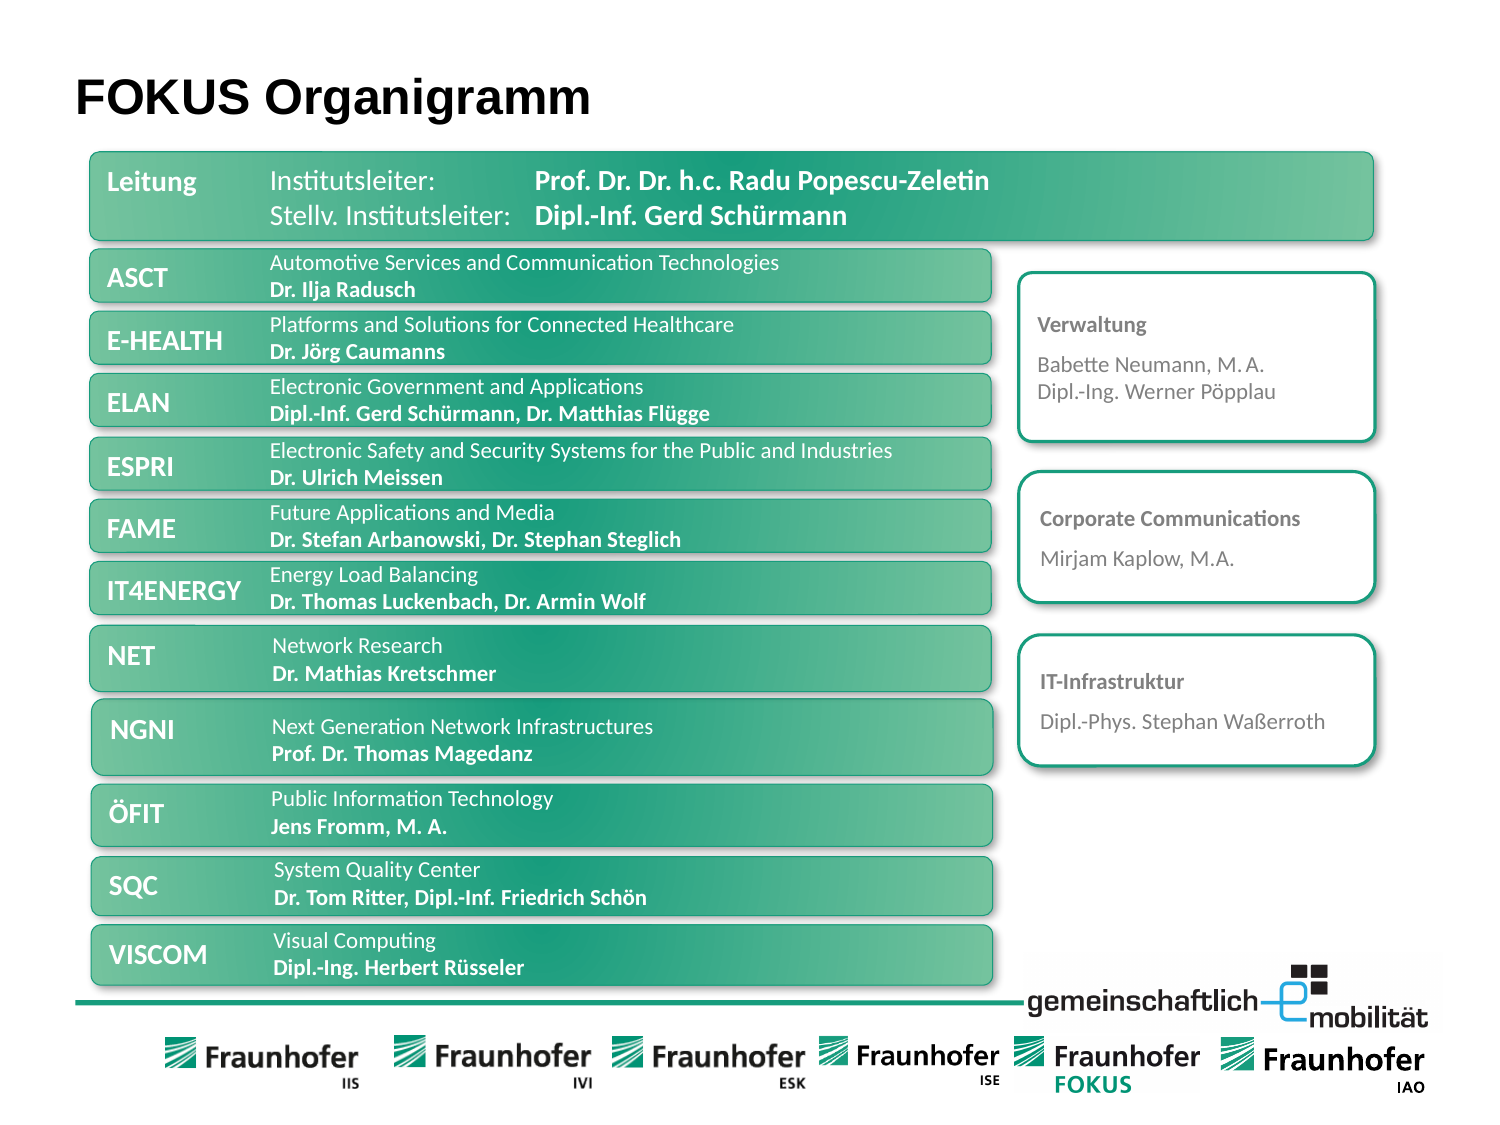

# FOKUS Organigramm
Leitung
Institutsleiter:	Prof. Dr. Dr. h.c. Radu Popescu-Zeletin
Stellv. Institutsleiter:	Dipl.-Inf. Gerd Schürmann
Automotive Services and Communication Technologies
Dr. Ilja Radusch
ASCT
Verwaltung

Babette Neumann, M. A.
Dipl.-Ing. Werner Pöpplau
Platforms and Solutions for Connected Healthcare
Dr. Jörg Caumanns
E-HEALTH
Electronic Government and Applications
Dipl.-Inf. Gerd Schürmann, Dr. Matthias Flügge
ELAN
Electronic Safety and Security Systems for the Public and Industries
Dr. Ulrich Meissen
ESPRI
Corporate Communications

Mirjam Kaplow, M.A.
Future Applications and Media
Dr. Stefan Arbanowski, Dr. Stephan Steglich
FAME
Energy Load Balancing
Dr. Thomas Luckenbach, Dr. Armin Wolf
IT4ENERGY
NET
Network Research
Dr. Mathias Kretschmer
VISCOM
Visual Computing
Dipl.-Ing. Herbert Rüsseler
IT-Infrastruktur

Dipl.-Phys. Stephan Waßerroth
NGNI
Next Generation Network Infrastructures
Prof. Dr. Thomas Magedanz
Public Information Technology
Jens Fromm, M. A.
ÖFIT
System Quality Center
Dr. Tom Ritter, Dipl.-Inf. Friedrich Schön
SQC